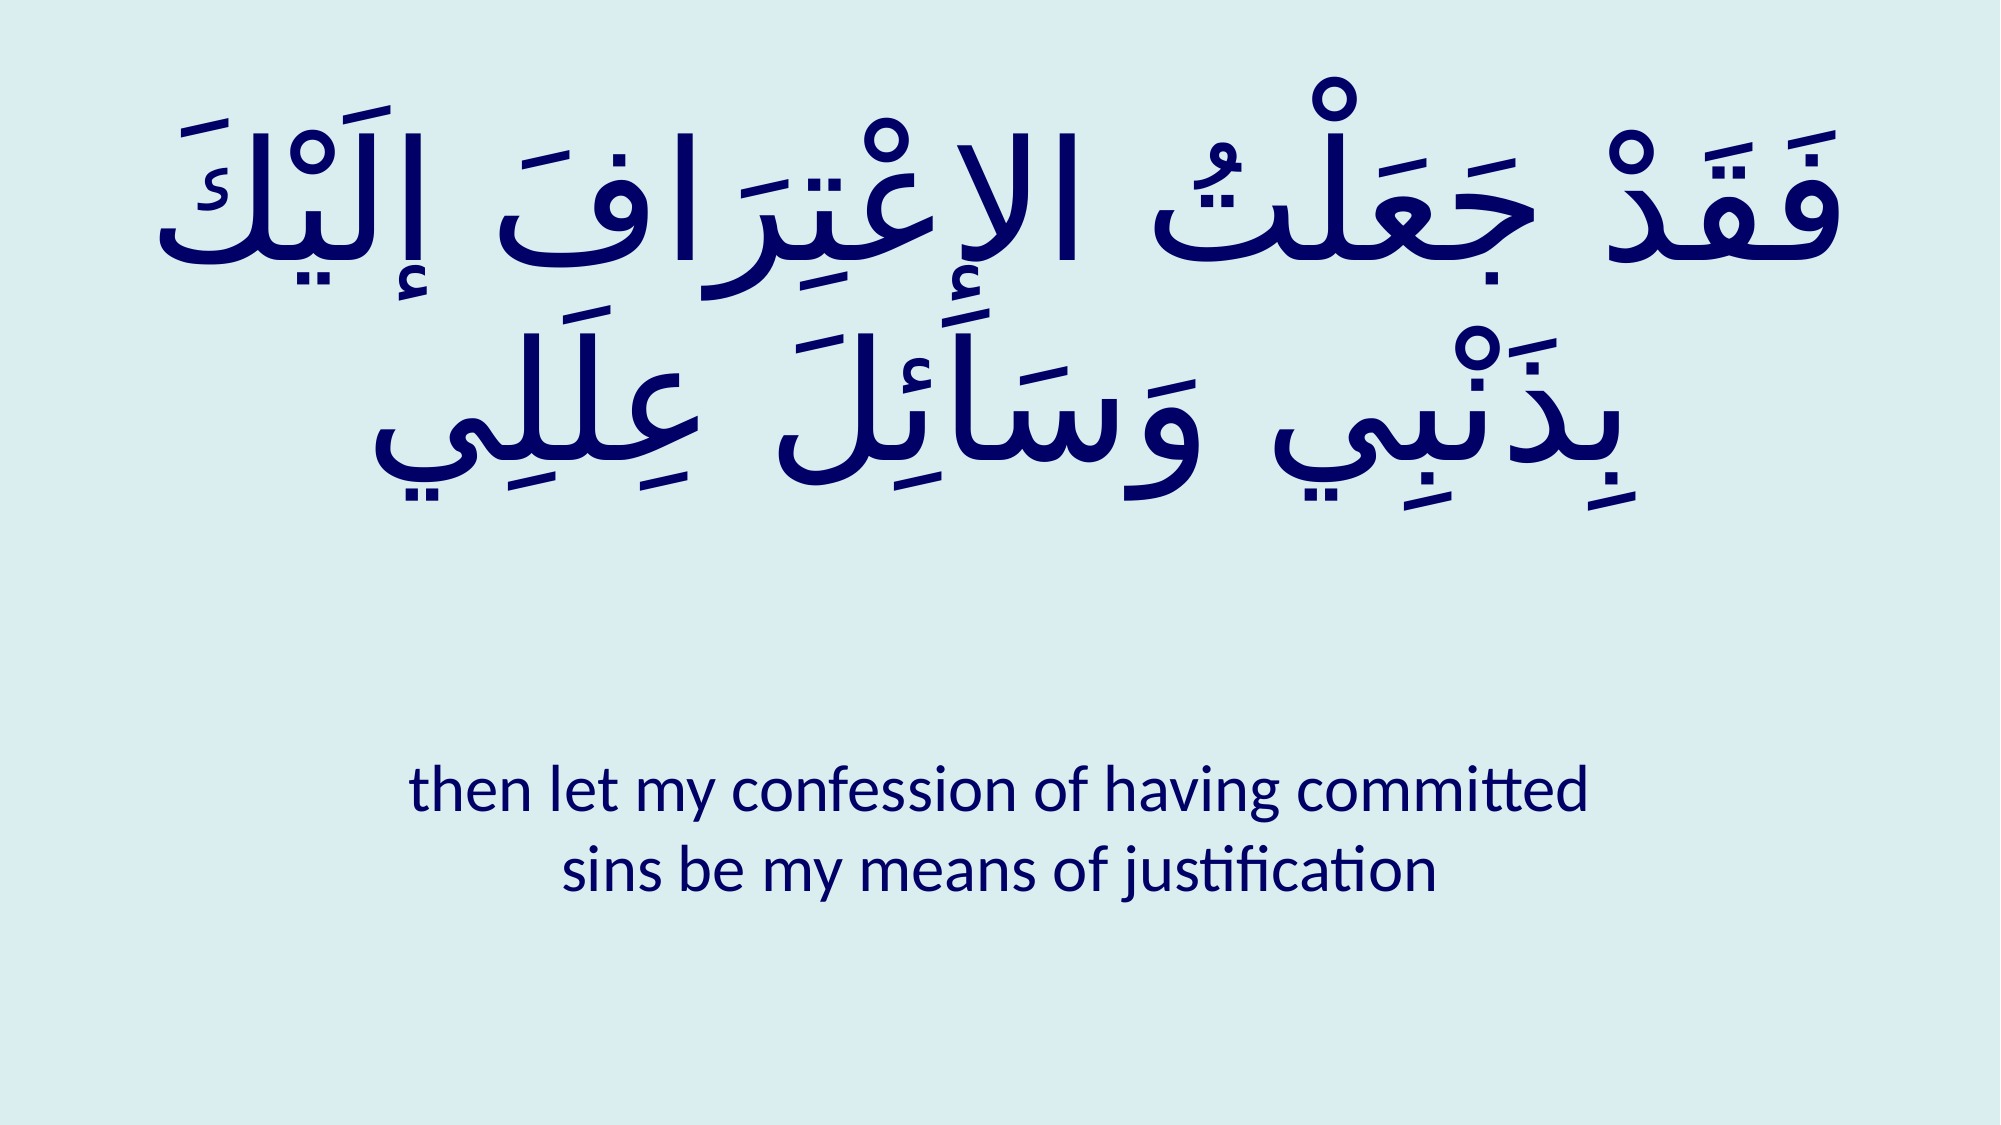

# فَقَدْ جَعَلْتُ الإِعْتِرَافَ إلَيْكَ بِذَنْبِي وَسَائِلَ عِلَلِي
then let my confession of having committed sins be my means of justification